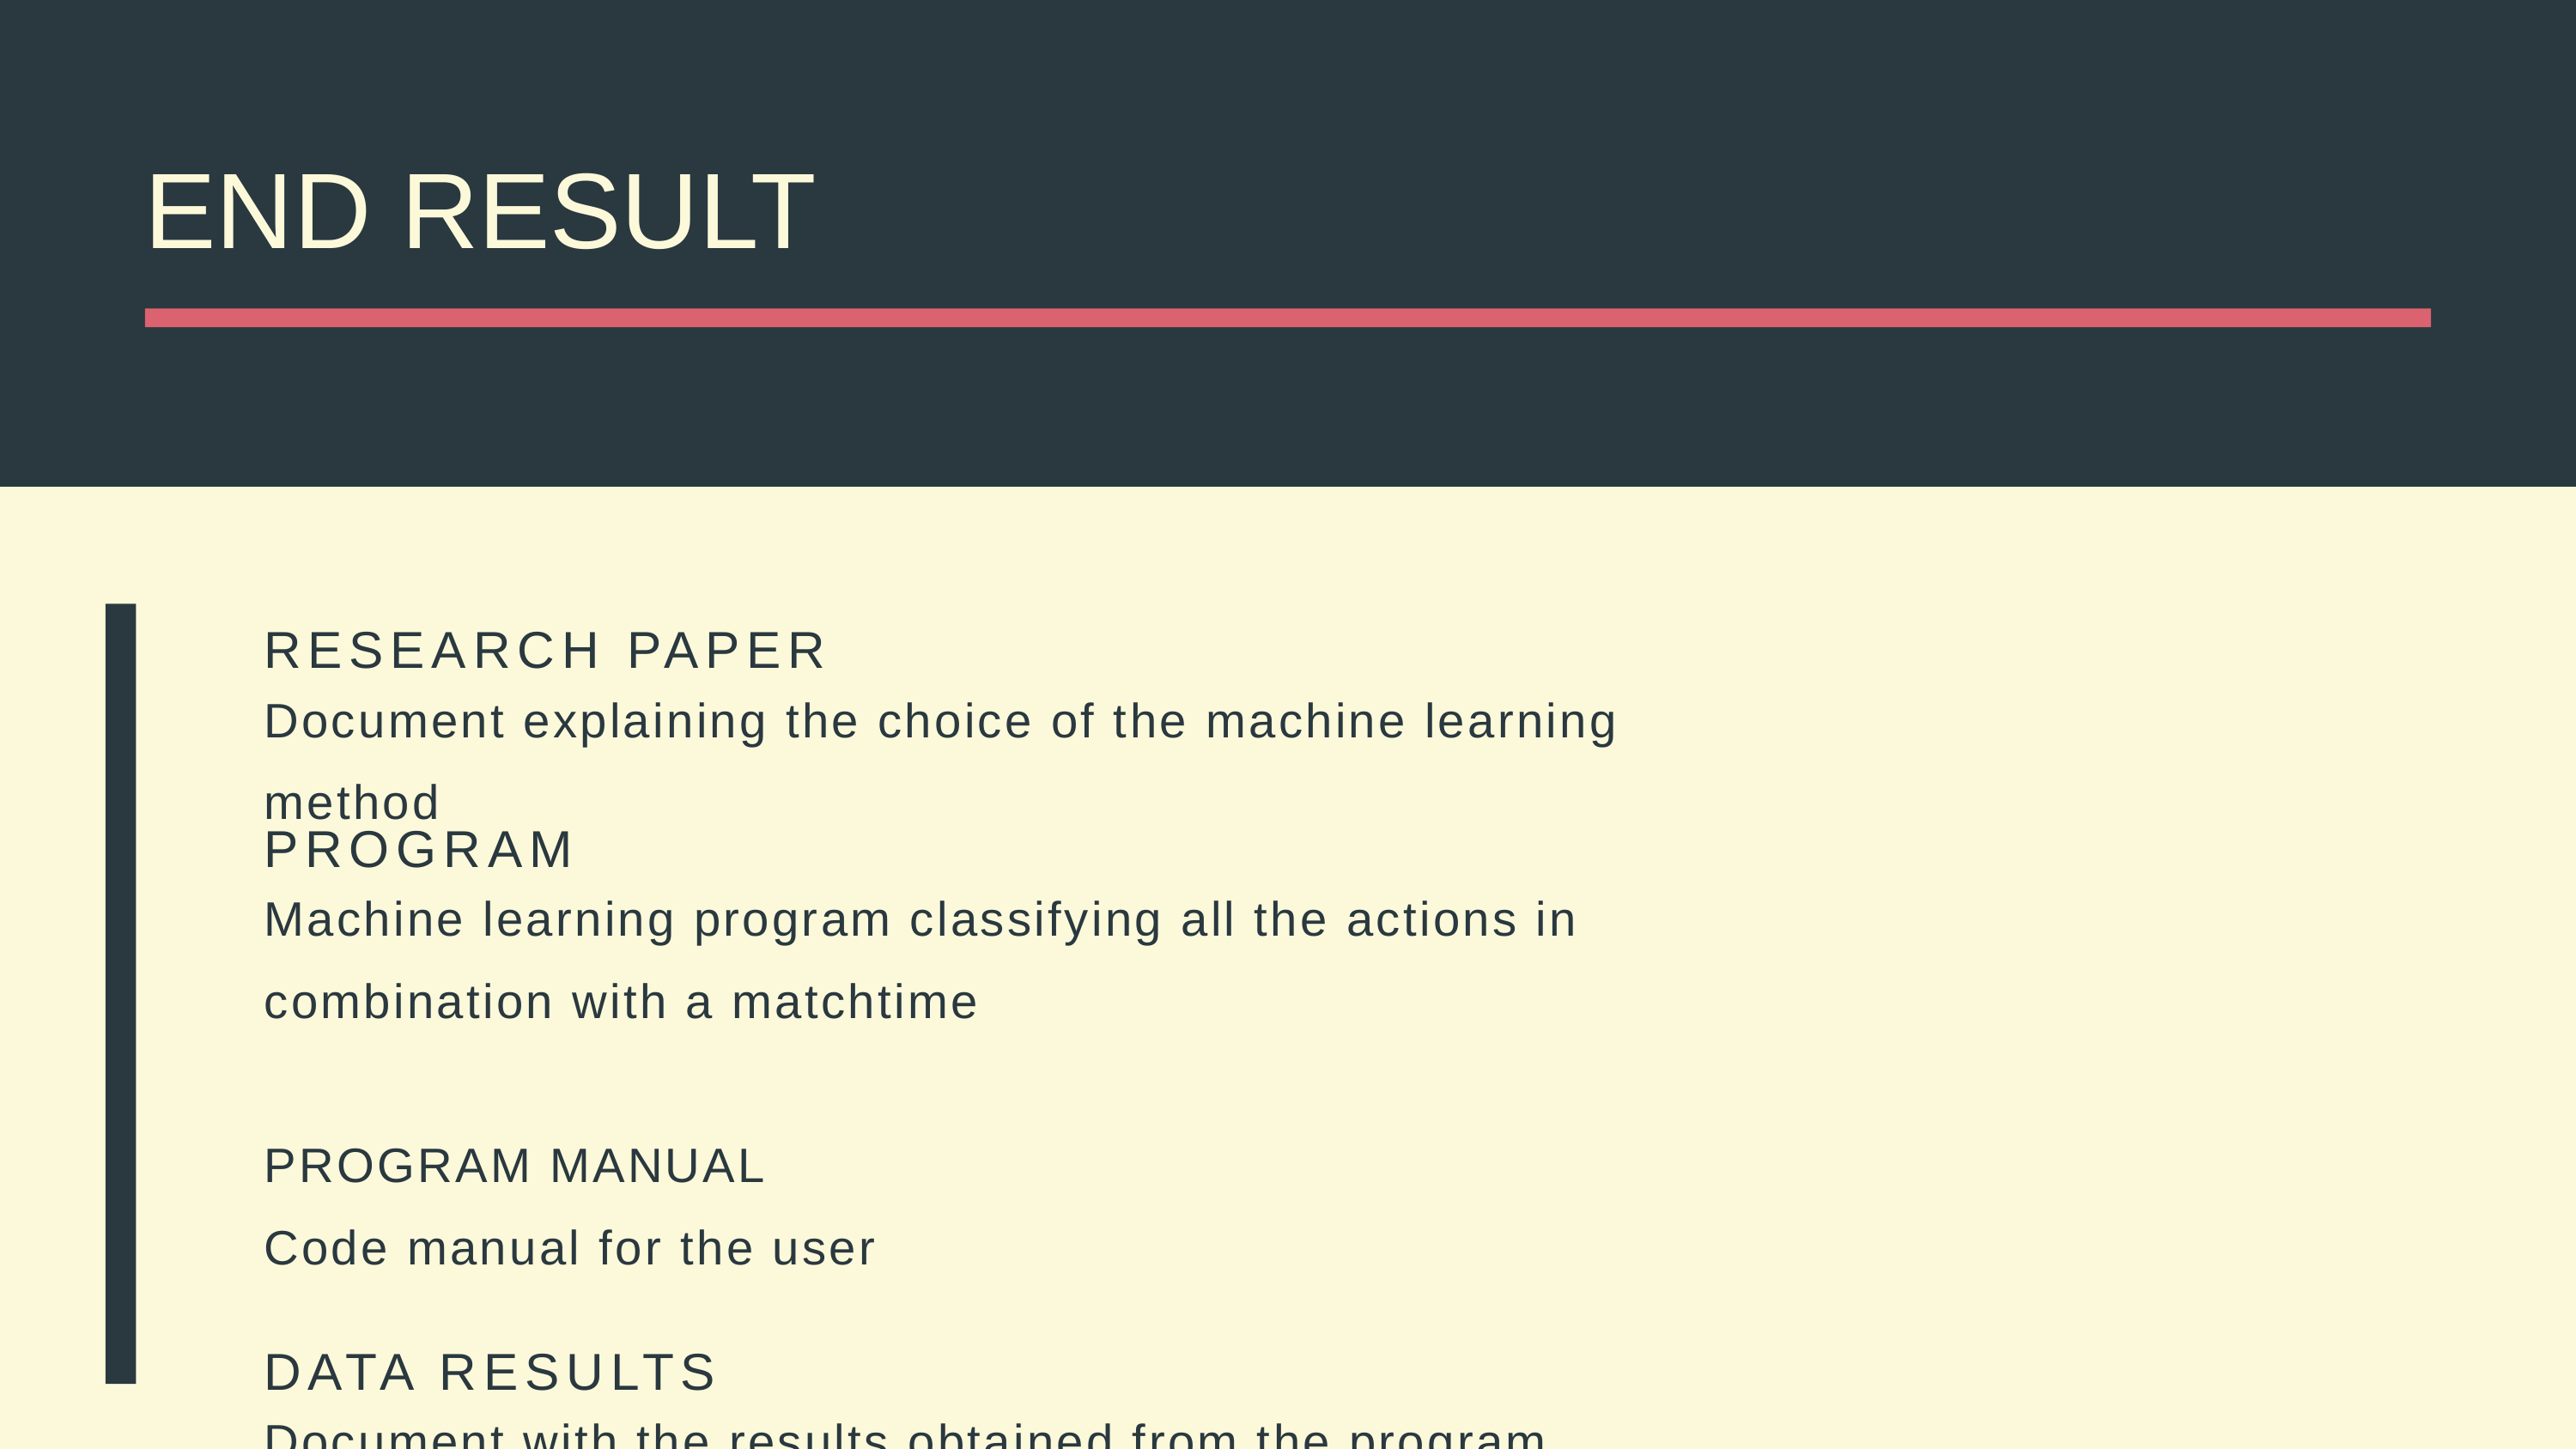

END RESULT

RESEARCH PAPER
Document explaining the choice of the machine learning method
PROGRAM
Machine learning program classifying all the actions in combination with a matchtime

PROGRAM MANUAL
Code manual for the user
DATA RESULTS
Document with the results obtained from the program